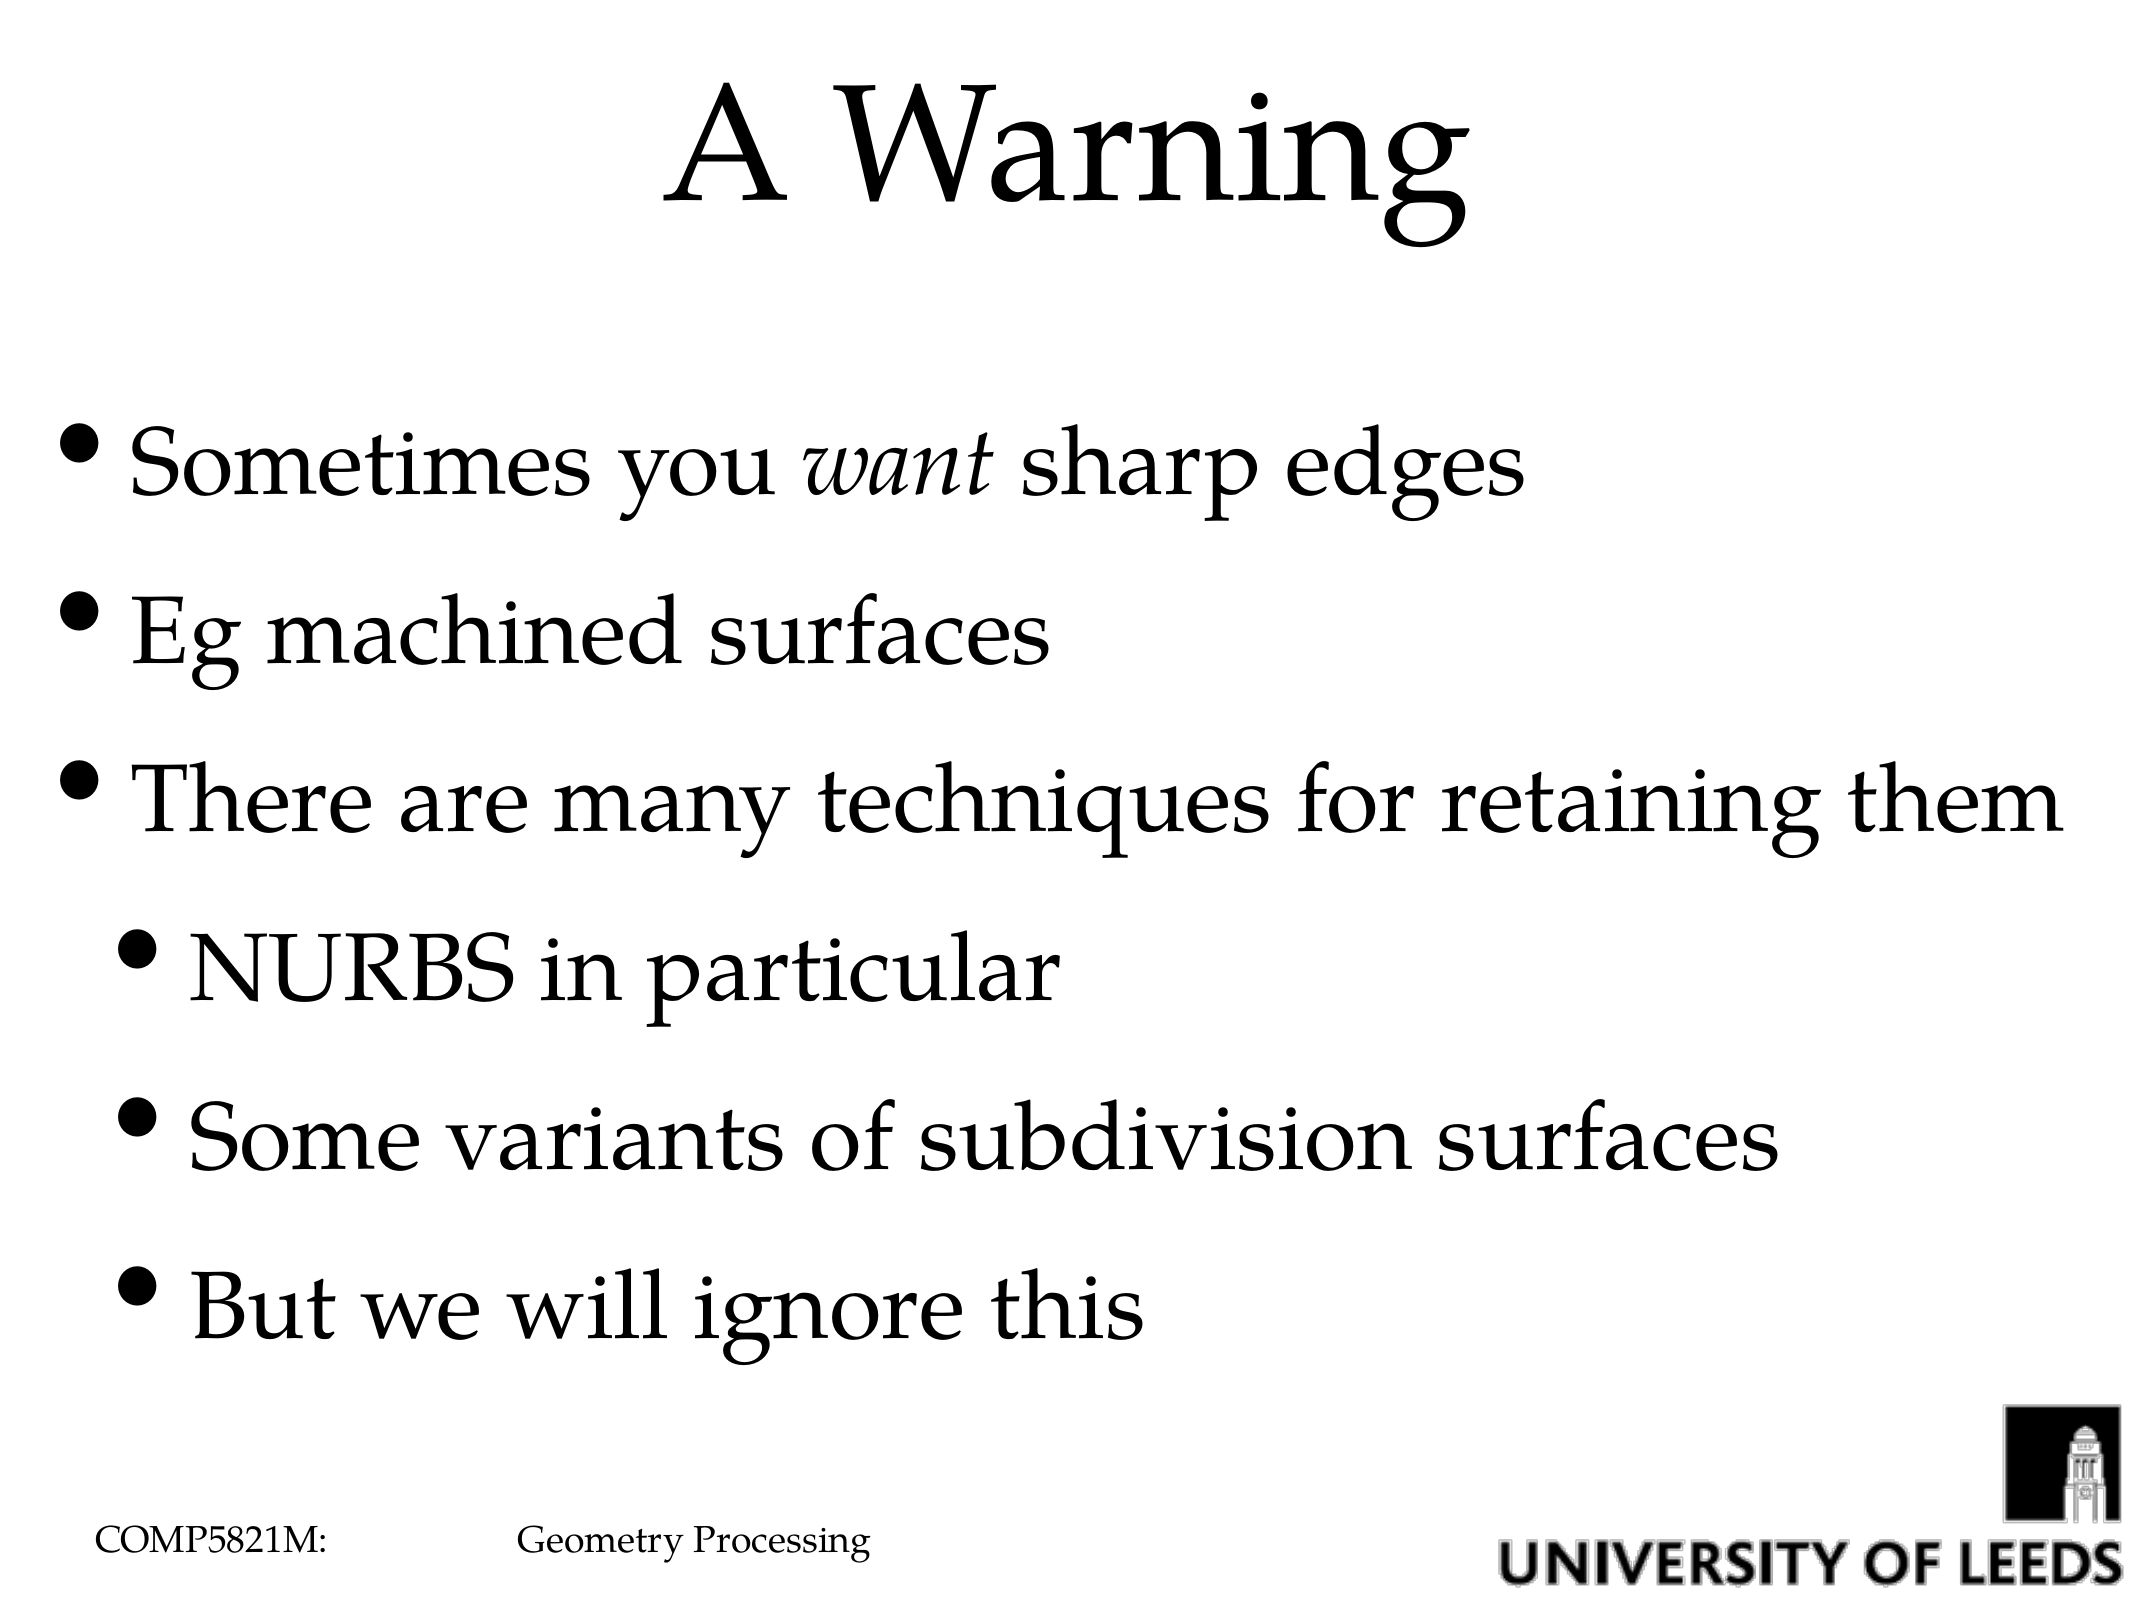

# A Warning
Sometimes you want sharp edges
Eg machined surfaces
There are many techniques for retaining them
NURBS in particular
Some variants of subdivision surfaces
But we will ignore this